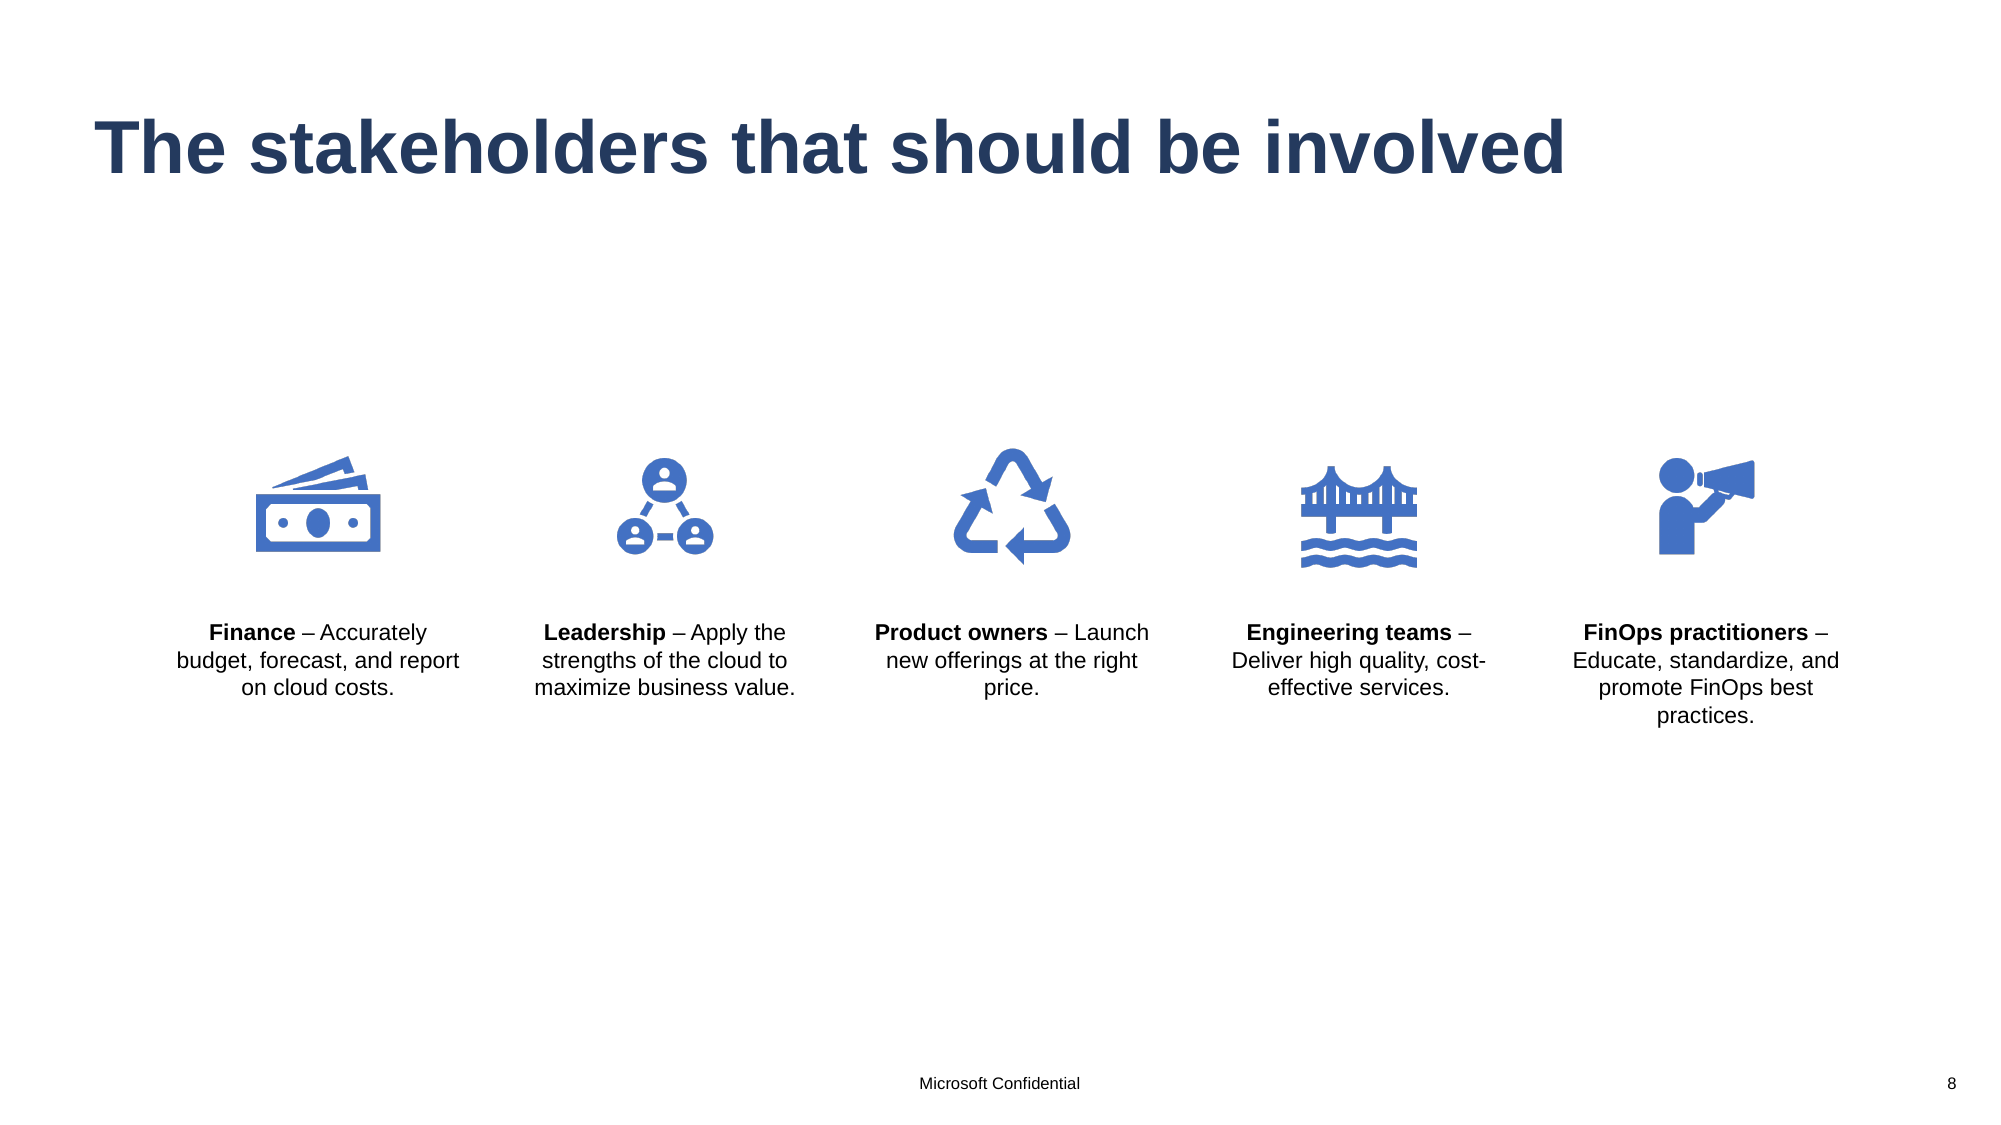

# The stakeholders that should be involved
Finance – Accurately budget, forecast, and report on cloud costs.
Leadership – Apply the strengths of the cloud to maximize business value.
Product owners – Launch new offerings at the right price.
Engineering teams – Deliver high quality, cost-effective services.
FinOps practitioners – Educate, standardize, and promote FinOps best practices.
Microsoft Confidential
8